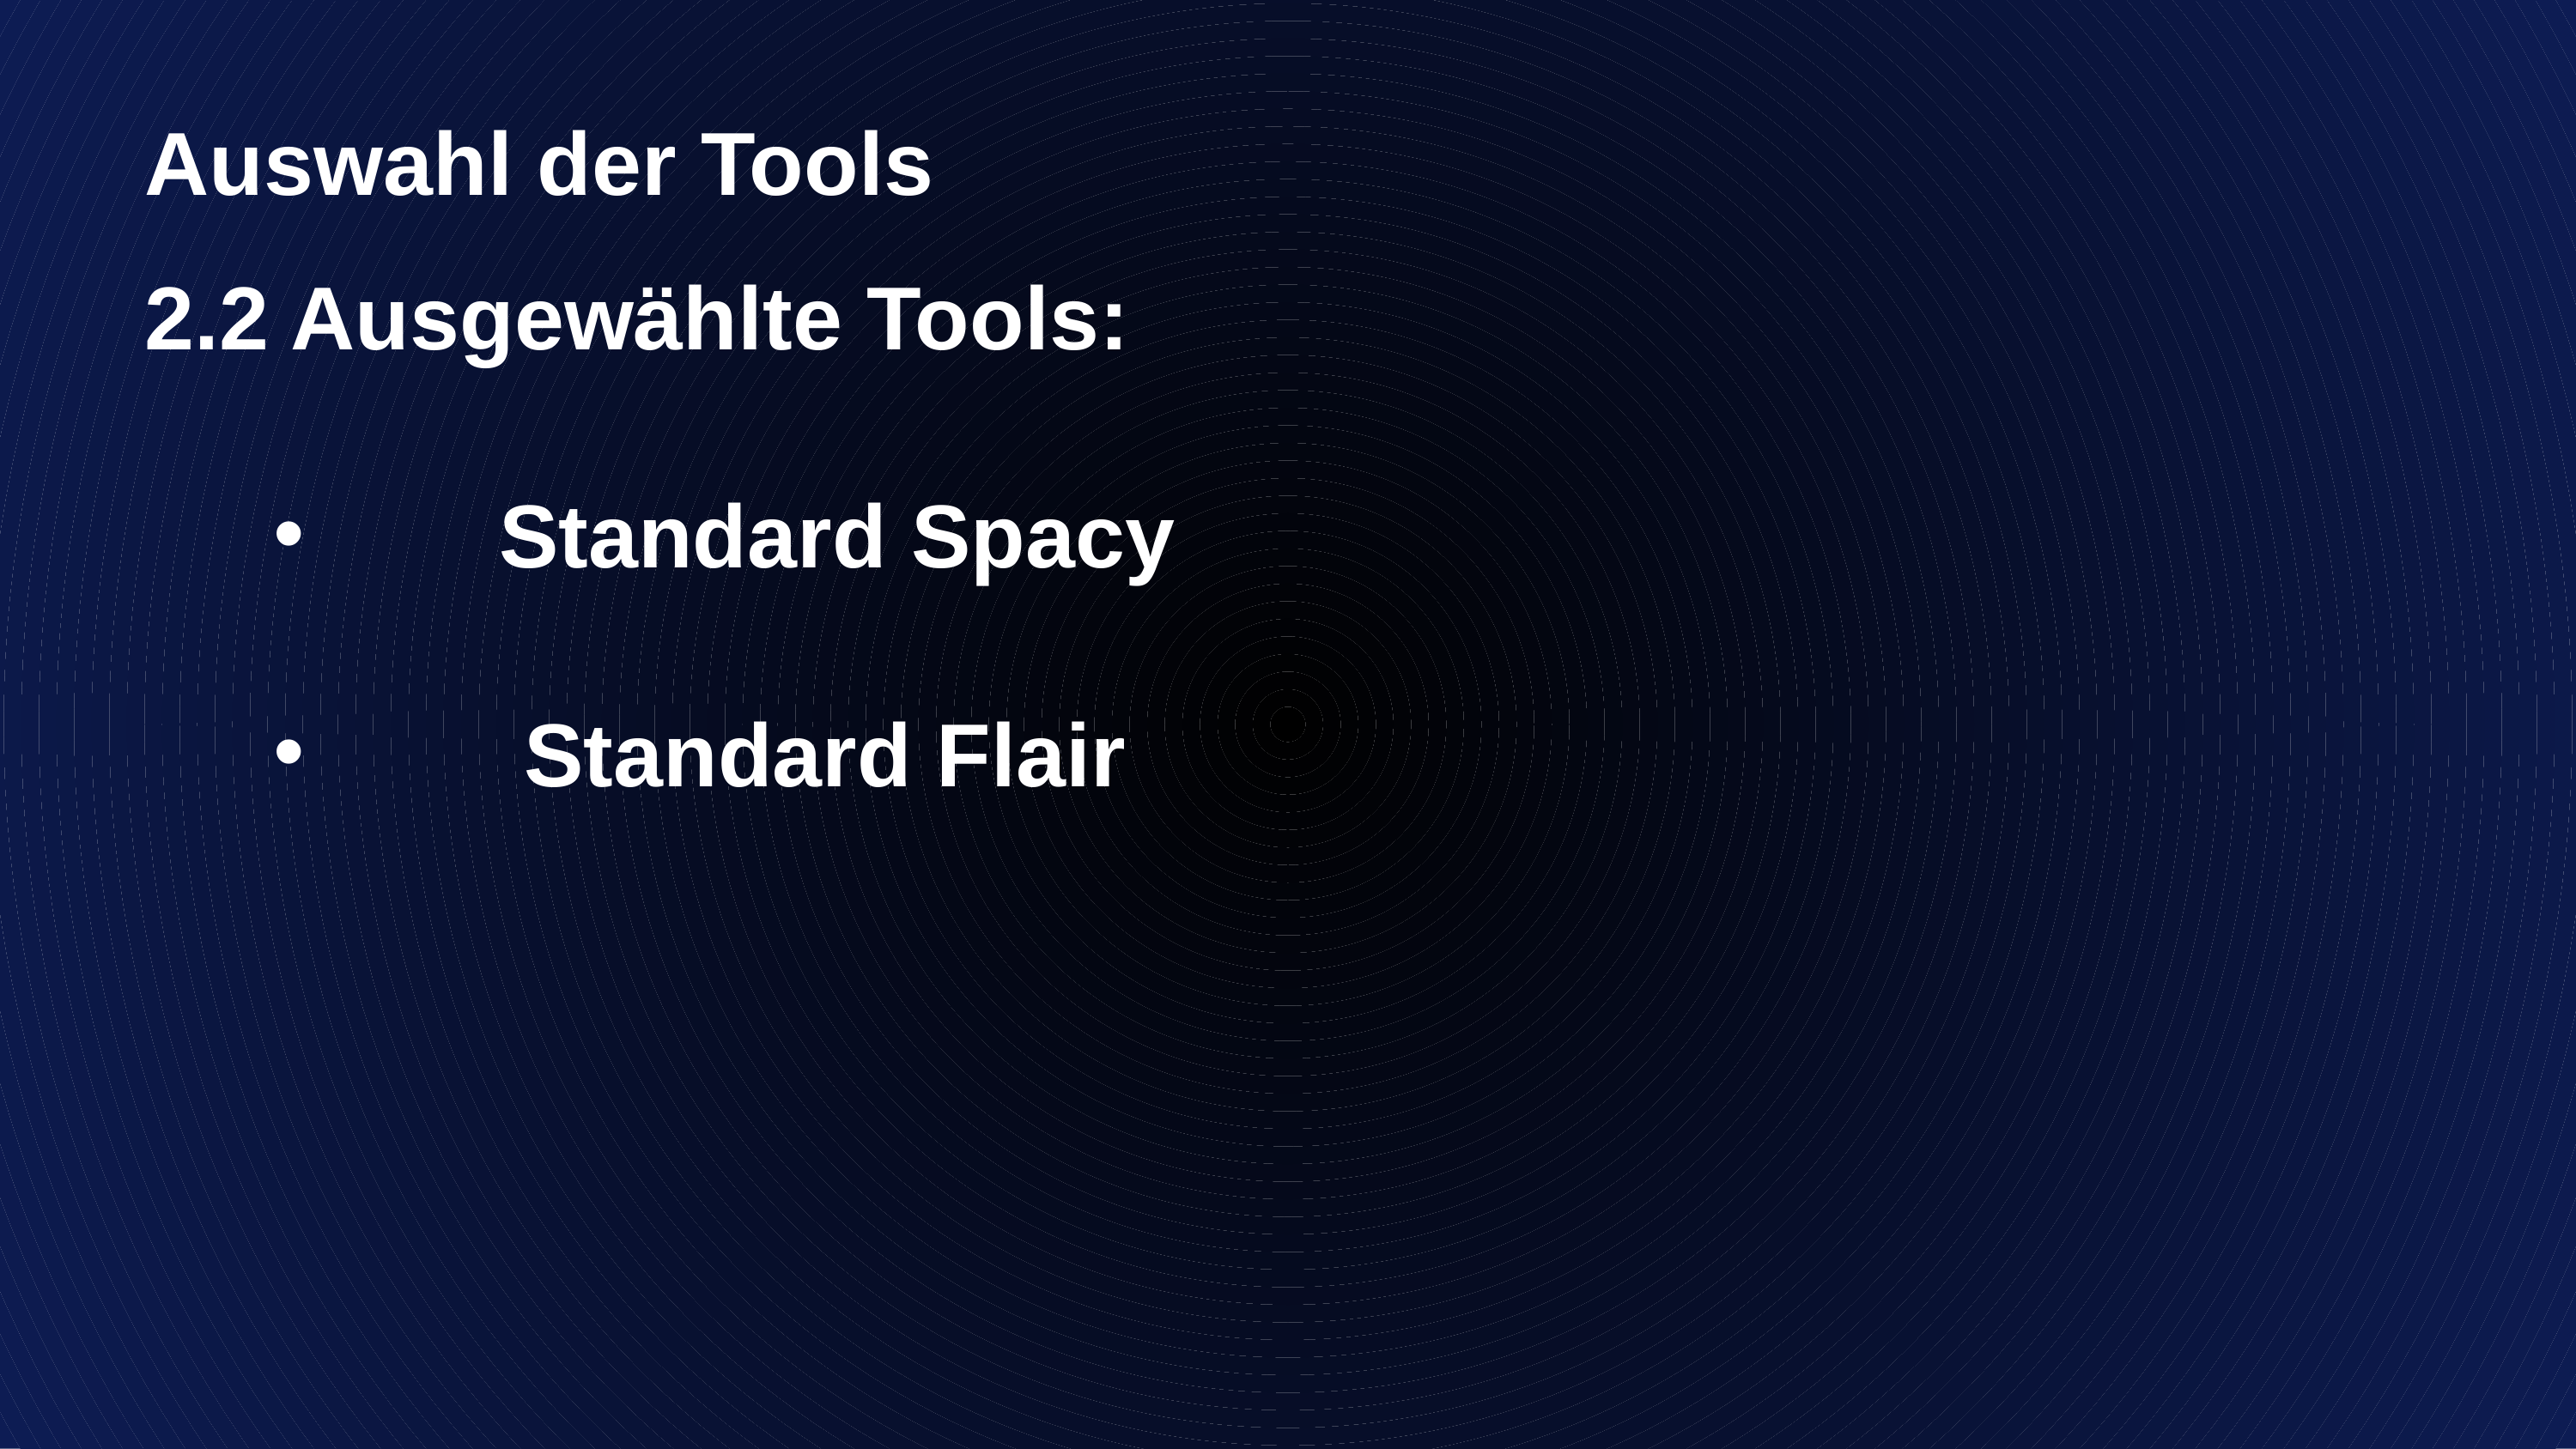

Auswahl der Tools
2.2 Ausgewählte Tools:

	Standard Spacy

	 Standard Flair